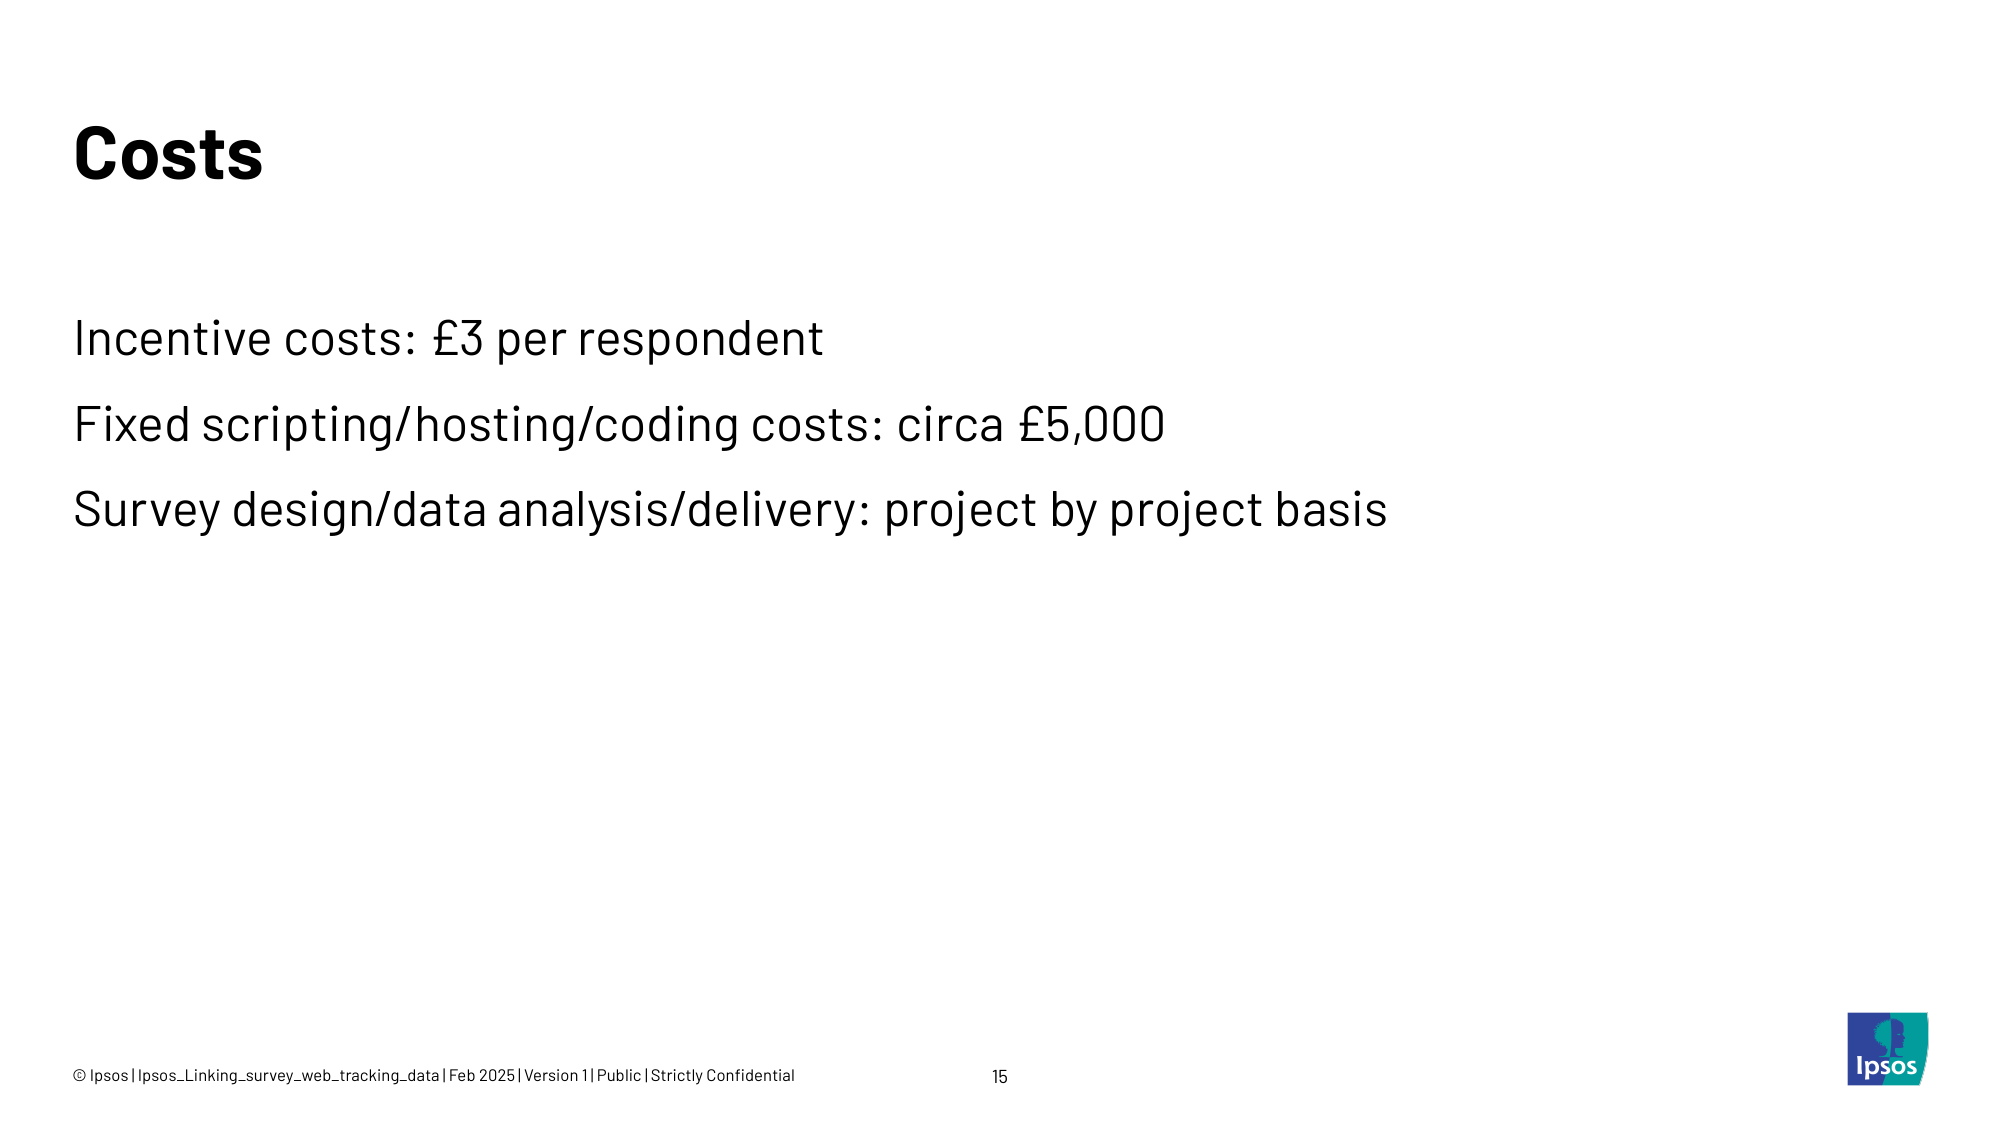

# Costs
Incentive costs: £3 per respondent
Fixed scripting/hosting/coding costs: circa £5,000
Survey design/data analysis/delivery: project by project basis